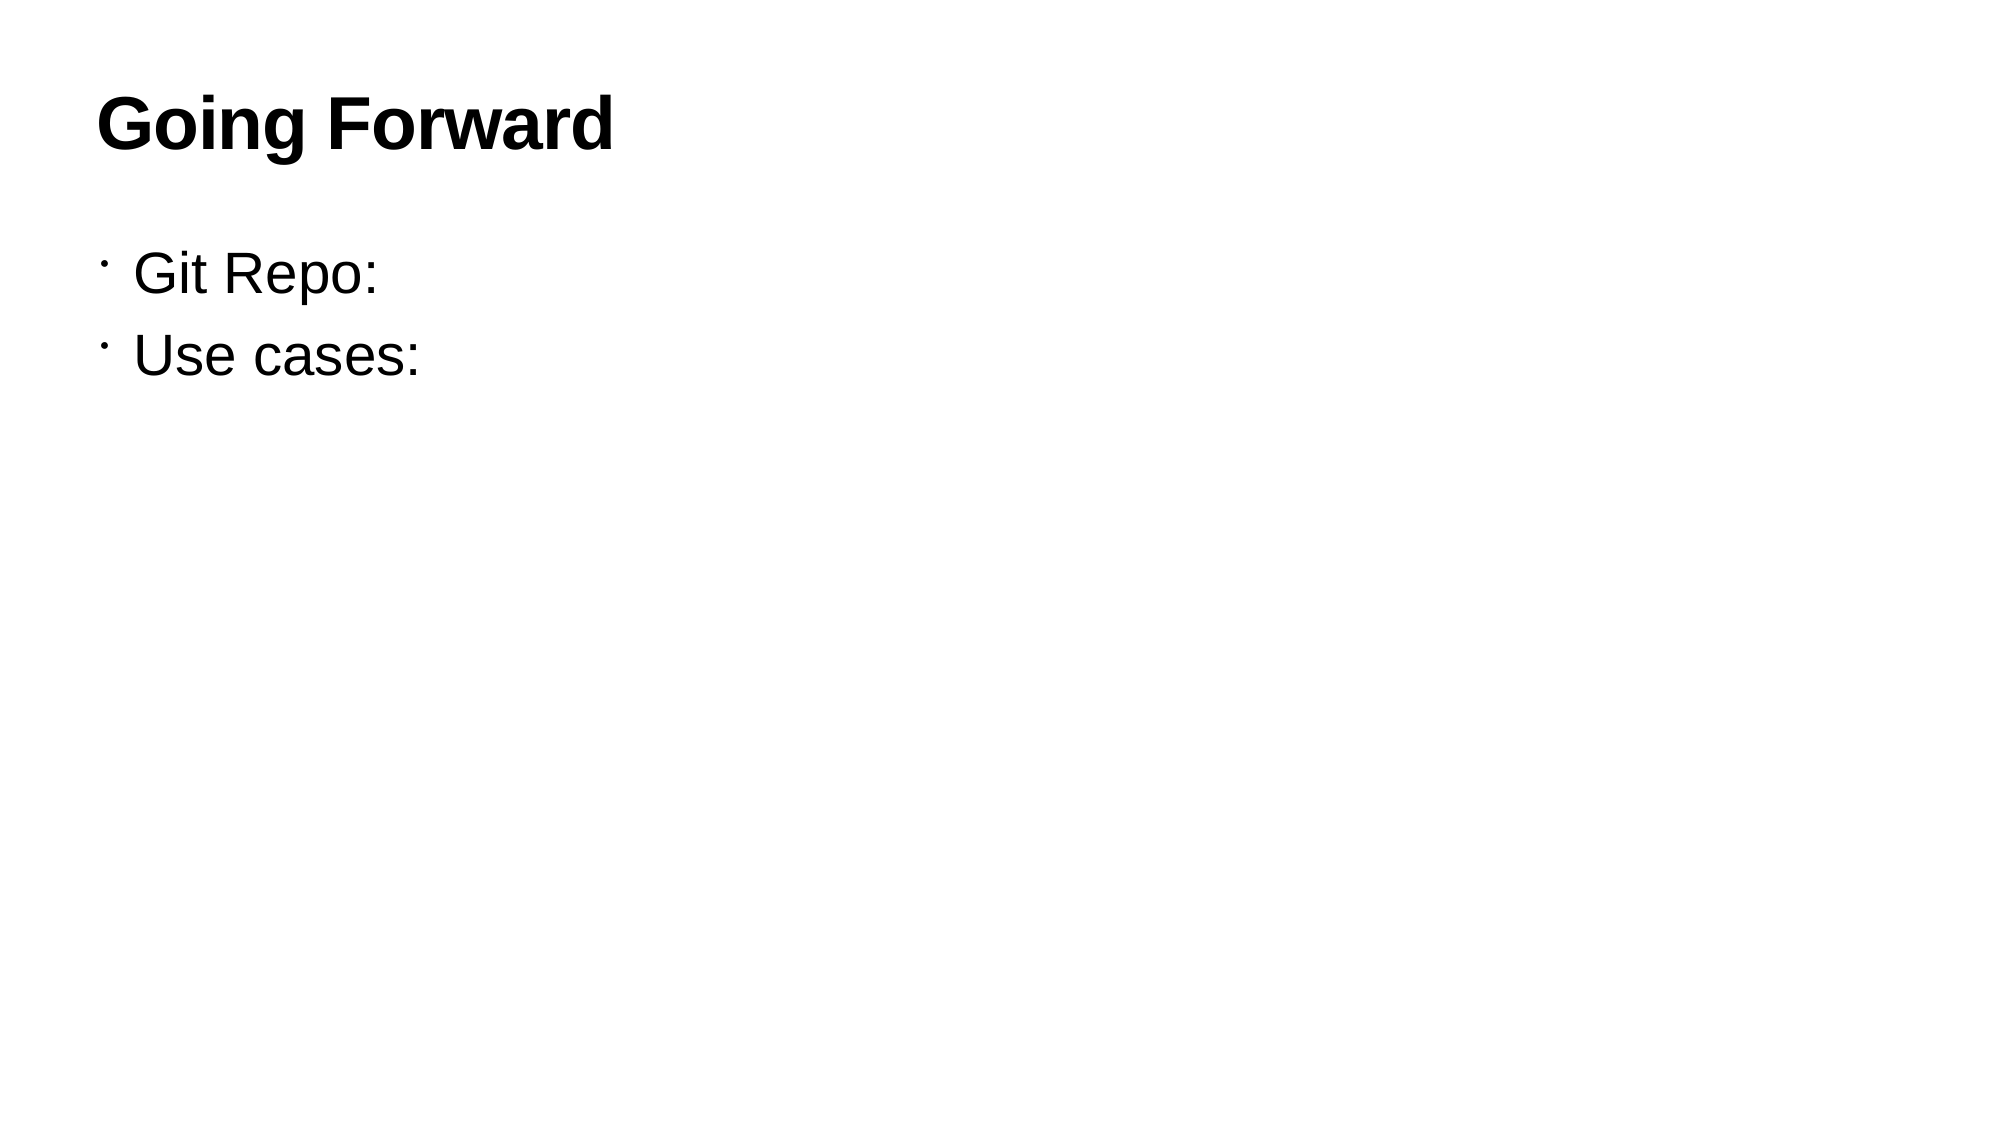

# Going Forward
Git Repo:
Use cases: